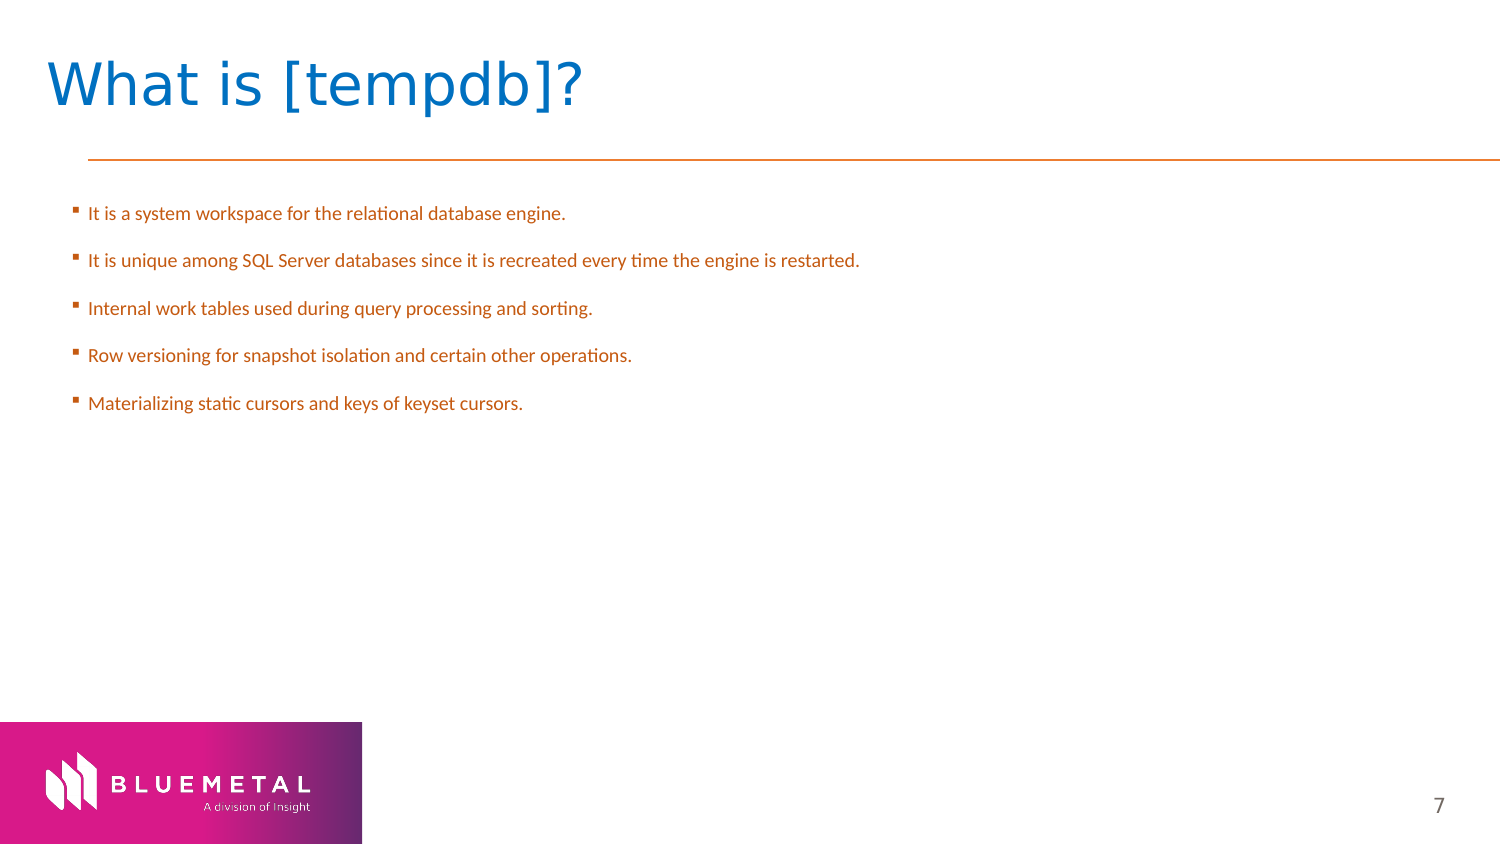

# What is [tempdb]?

It is a system workspace for the relational database engine.

It is unique among SQL Server databases since it is recreated every time the engine is restarted.

Internal work tables used during query processing and sorting.

Row versioning for snapshot isolation and certain other operations.

Materializing static cursors and keys of keyset cursors.